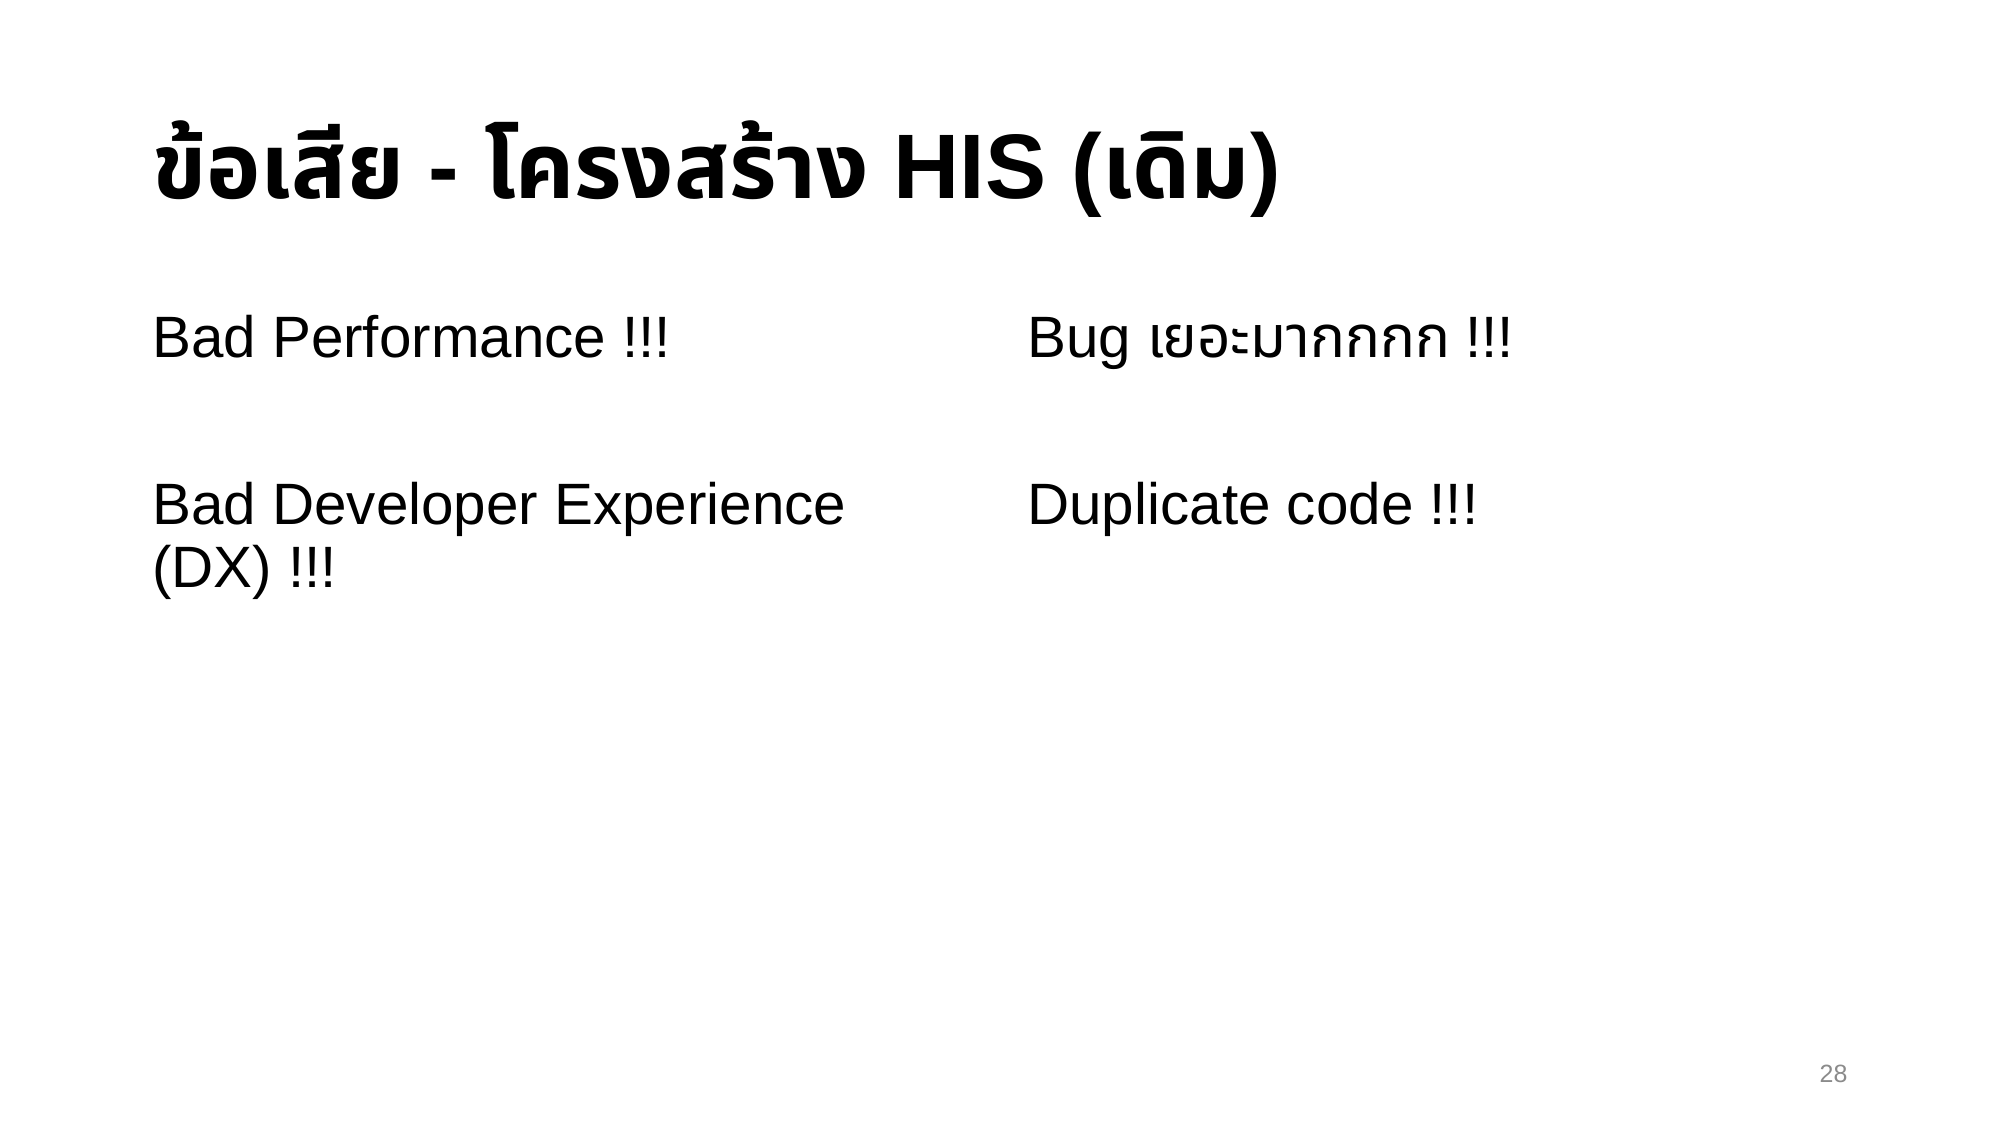

# ข้อเสีย - โครงสร้าง HIS (เดิม)
Bad Performance !!!

Bad Developer Experience (DX) !!!
Bug เยอะมากกกก !!!

Duplicate code !!!

28